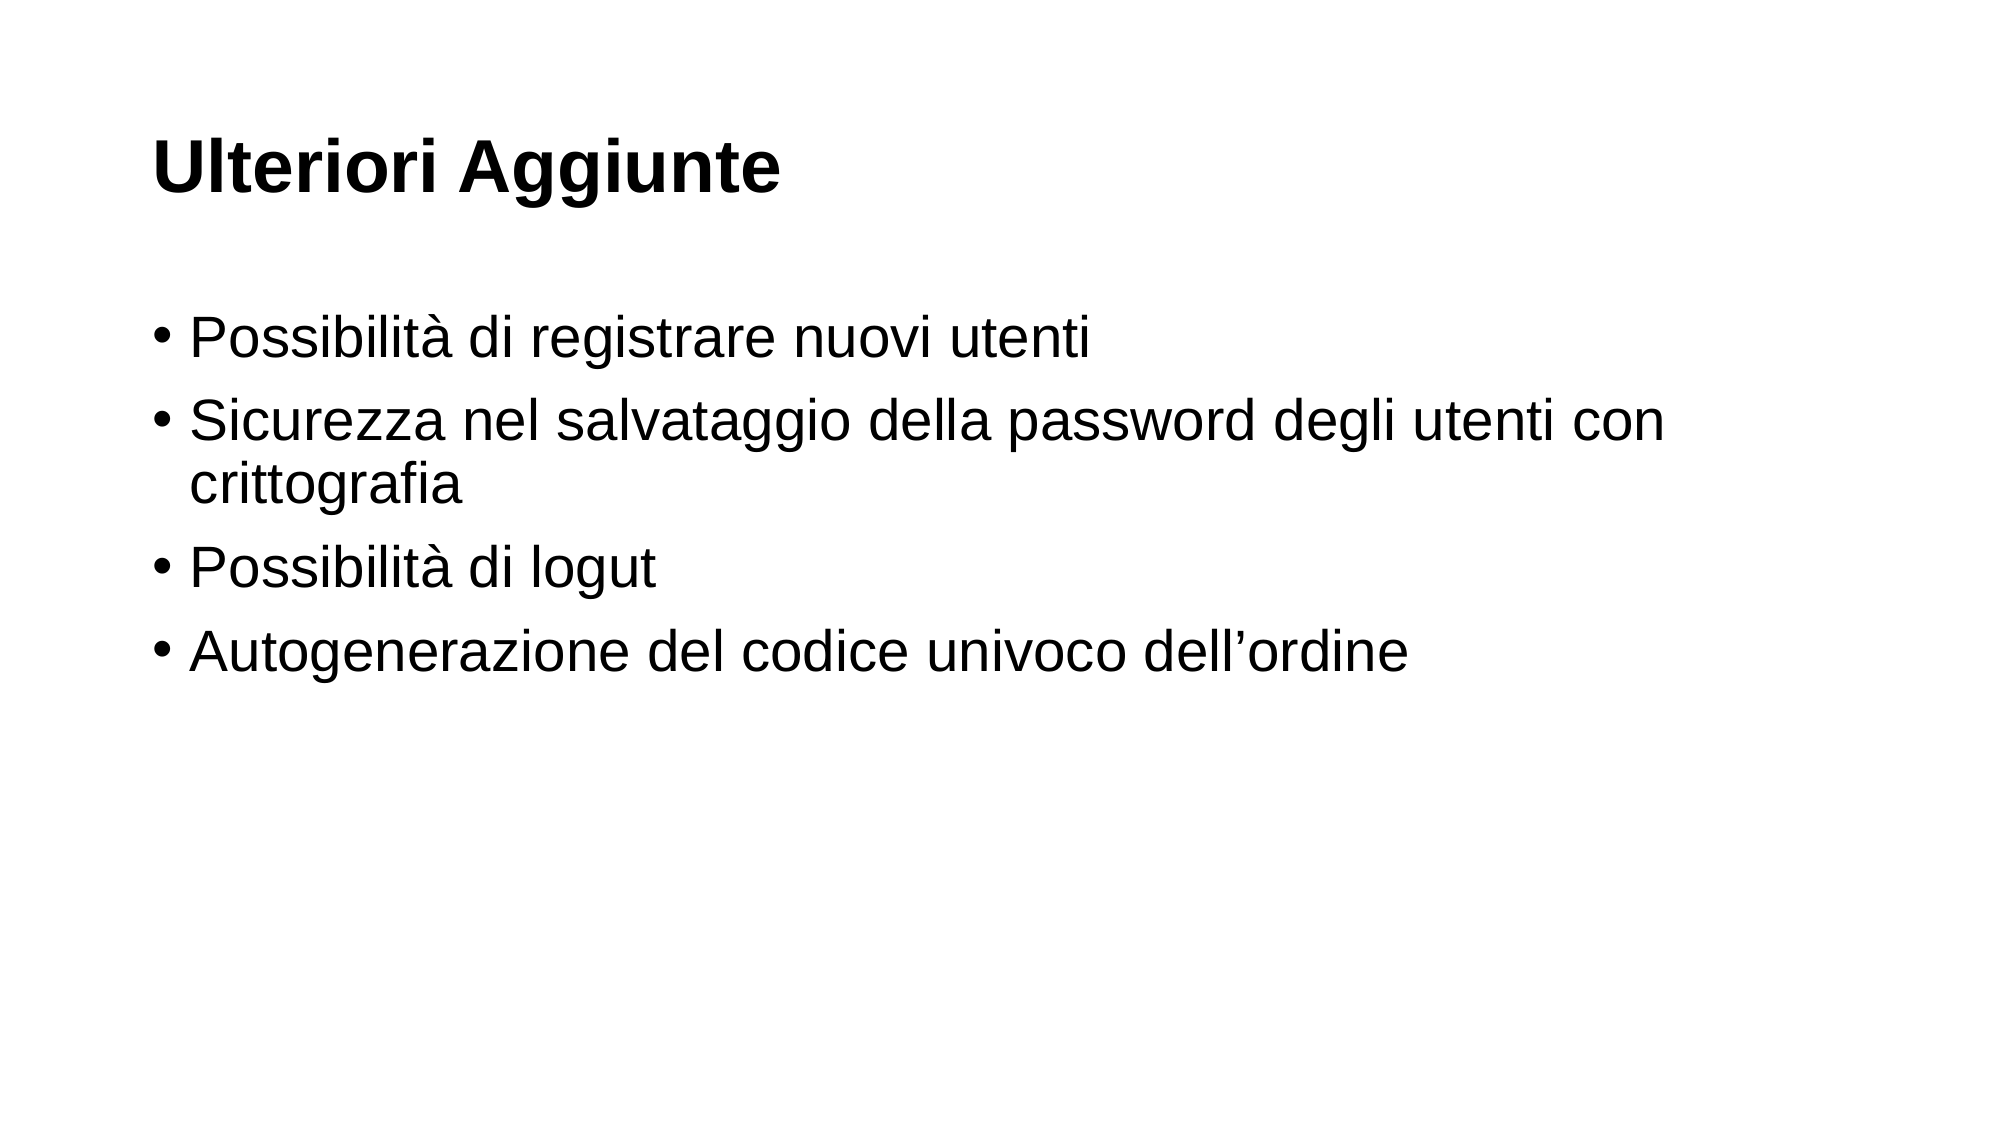

# Ulteriori Aggiunte
Possibilità di registrare nuovi utenti
Sicurezza nel salvataggio della password degli utenti con crittografia
Possibilità di logut
Autogenerazione del codice univoco dell’ordine